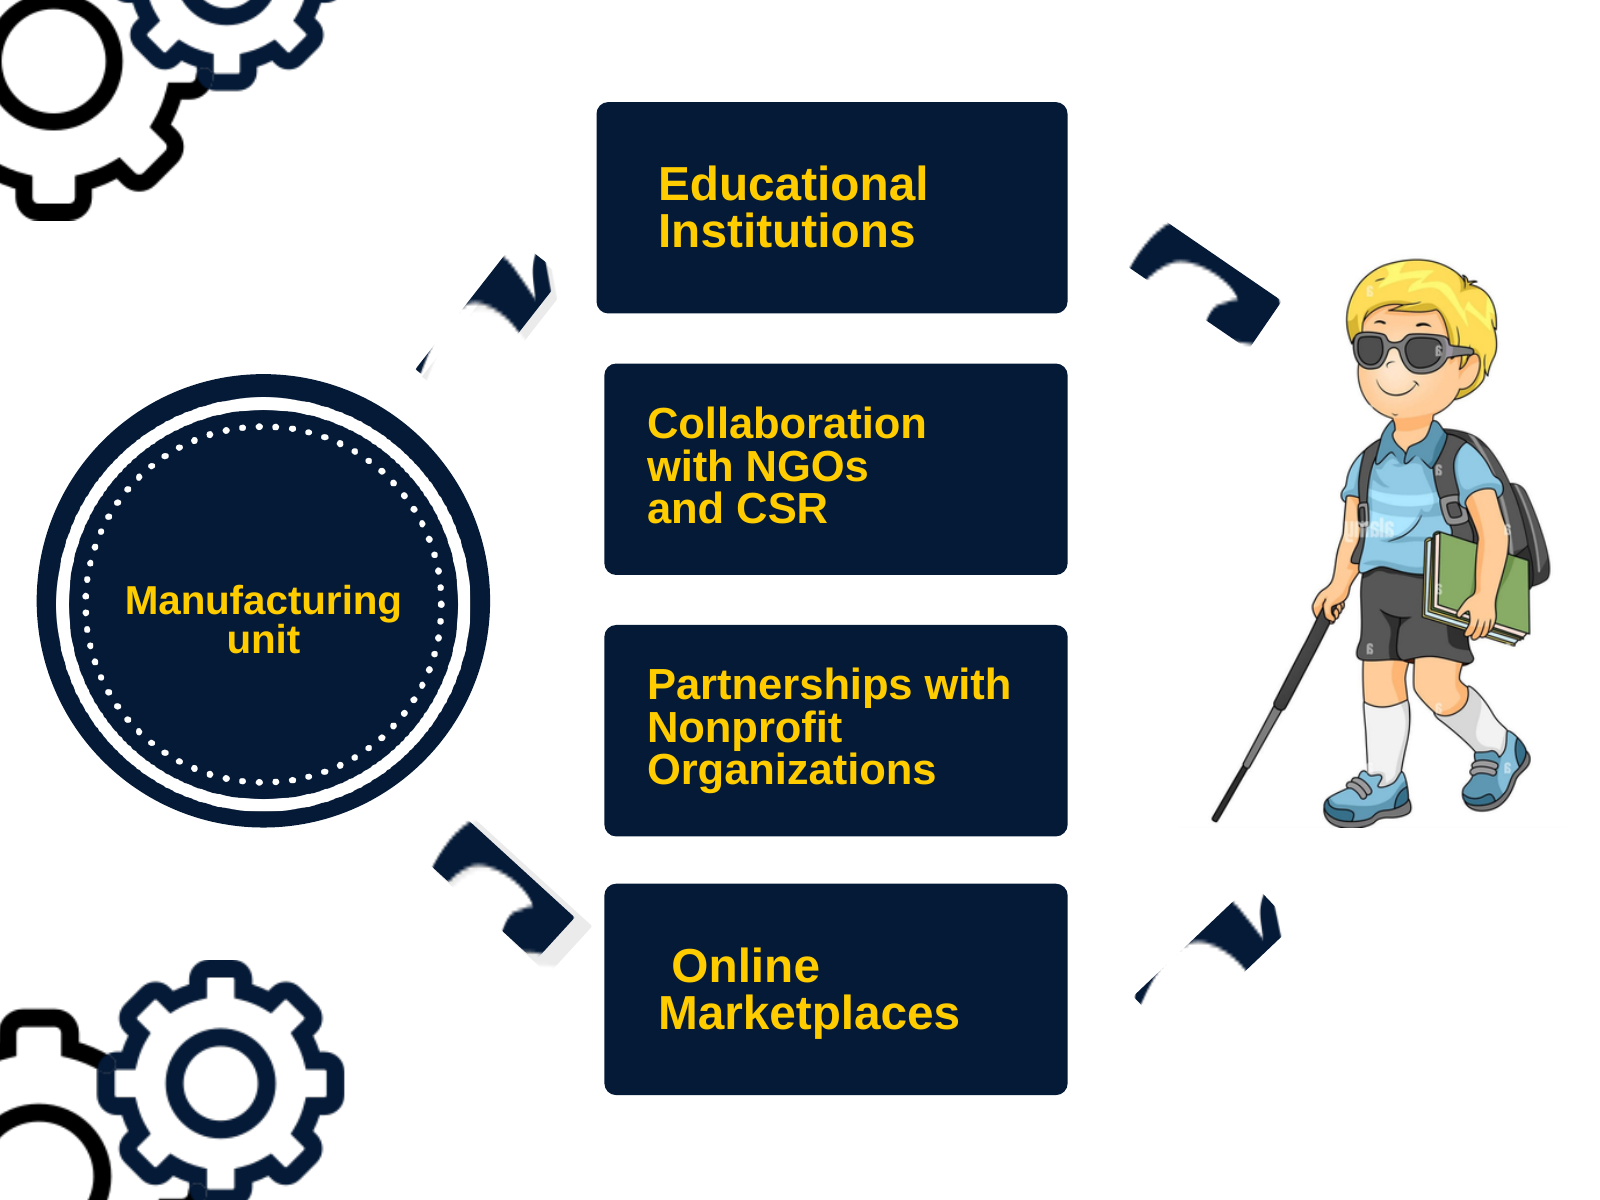

Educational Institutions

Collaboration with NGOs
and CSR
Manufacturing unit

Partnerships with Nonprofit Organizations

 Online Marketplaces